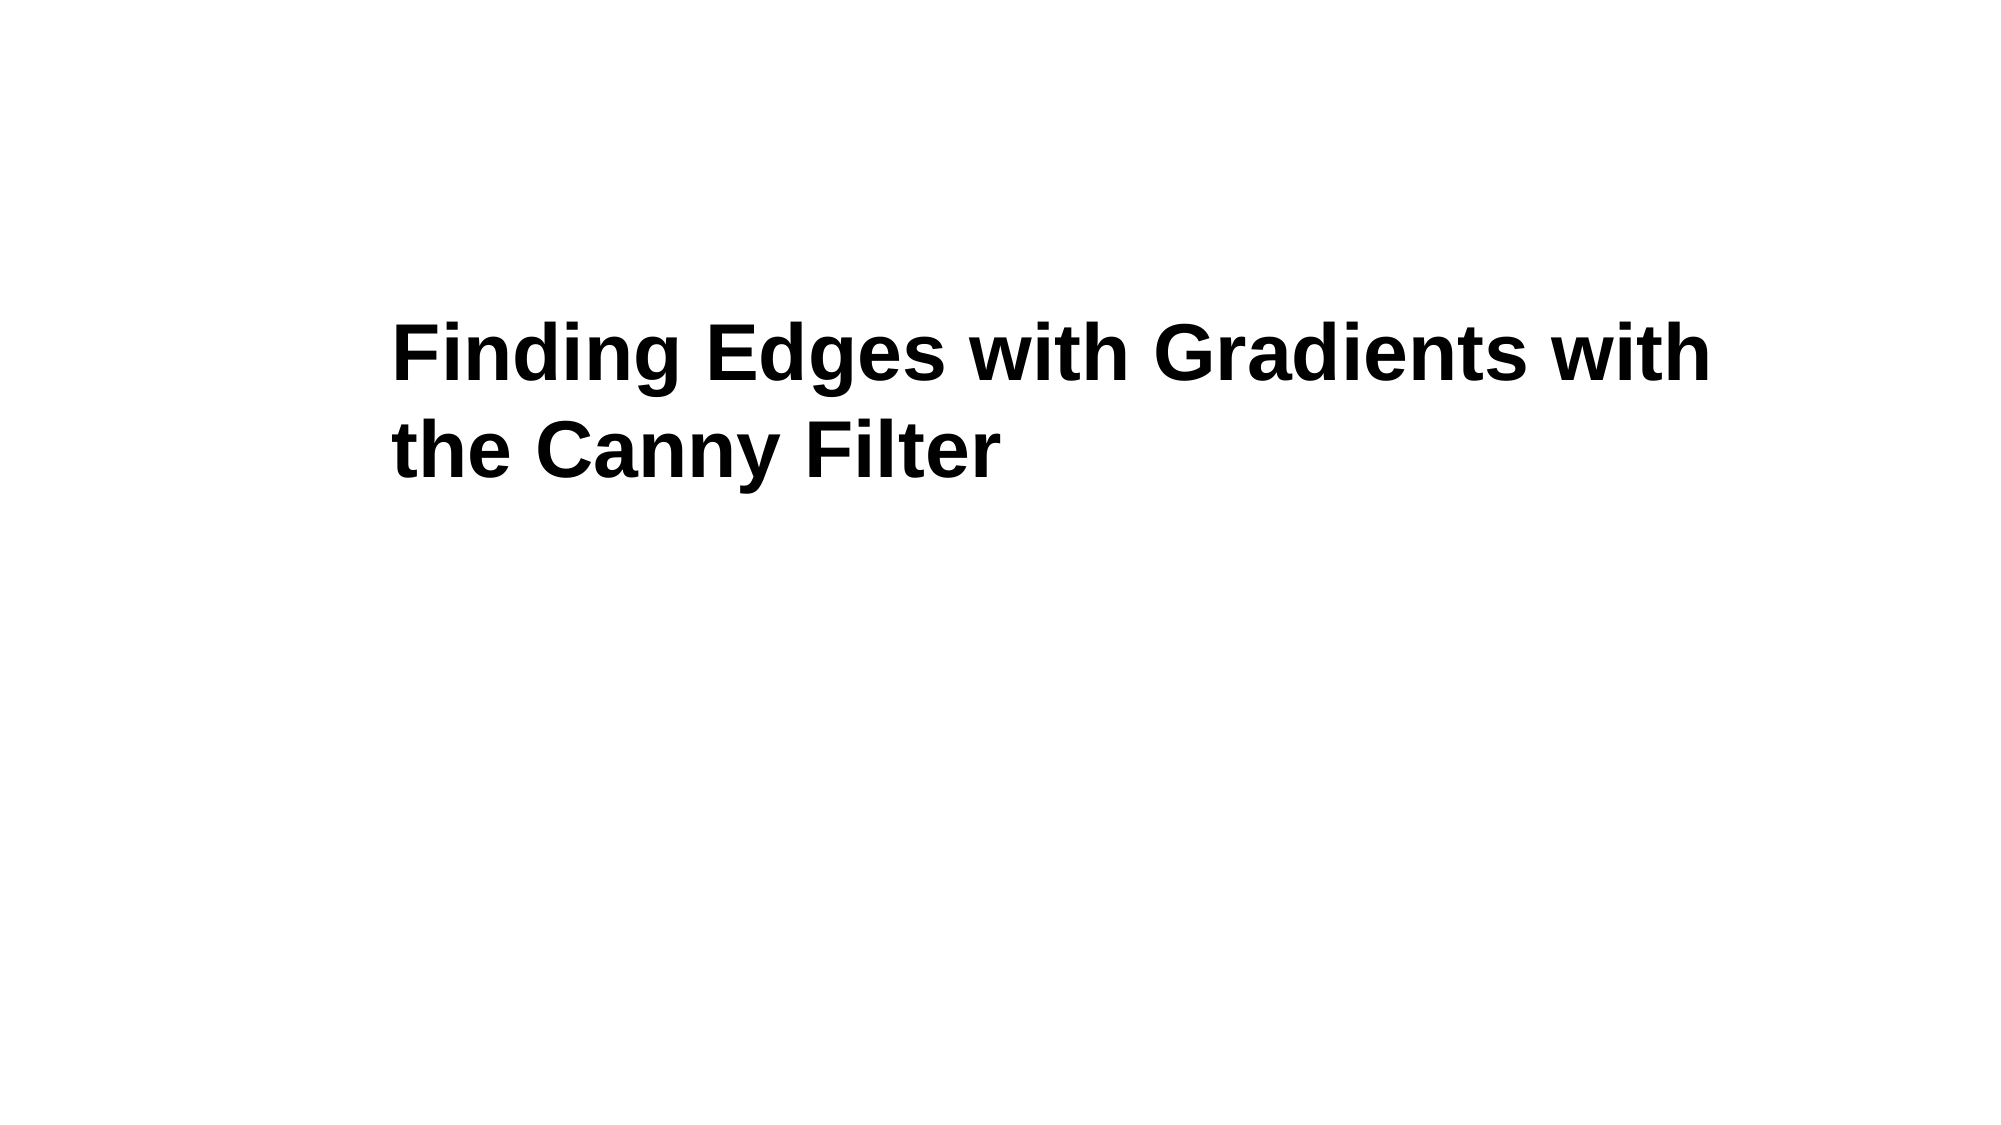

Finding Edges with Gradients with the Canny Filter